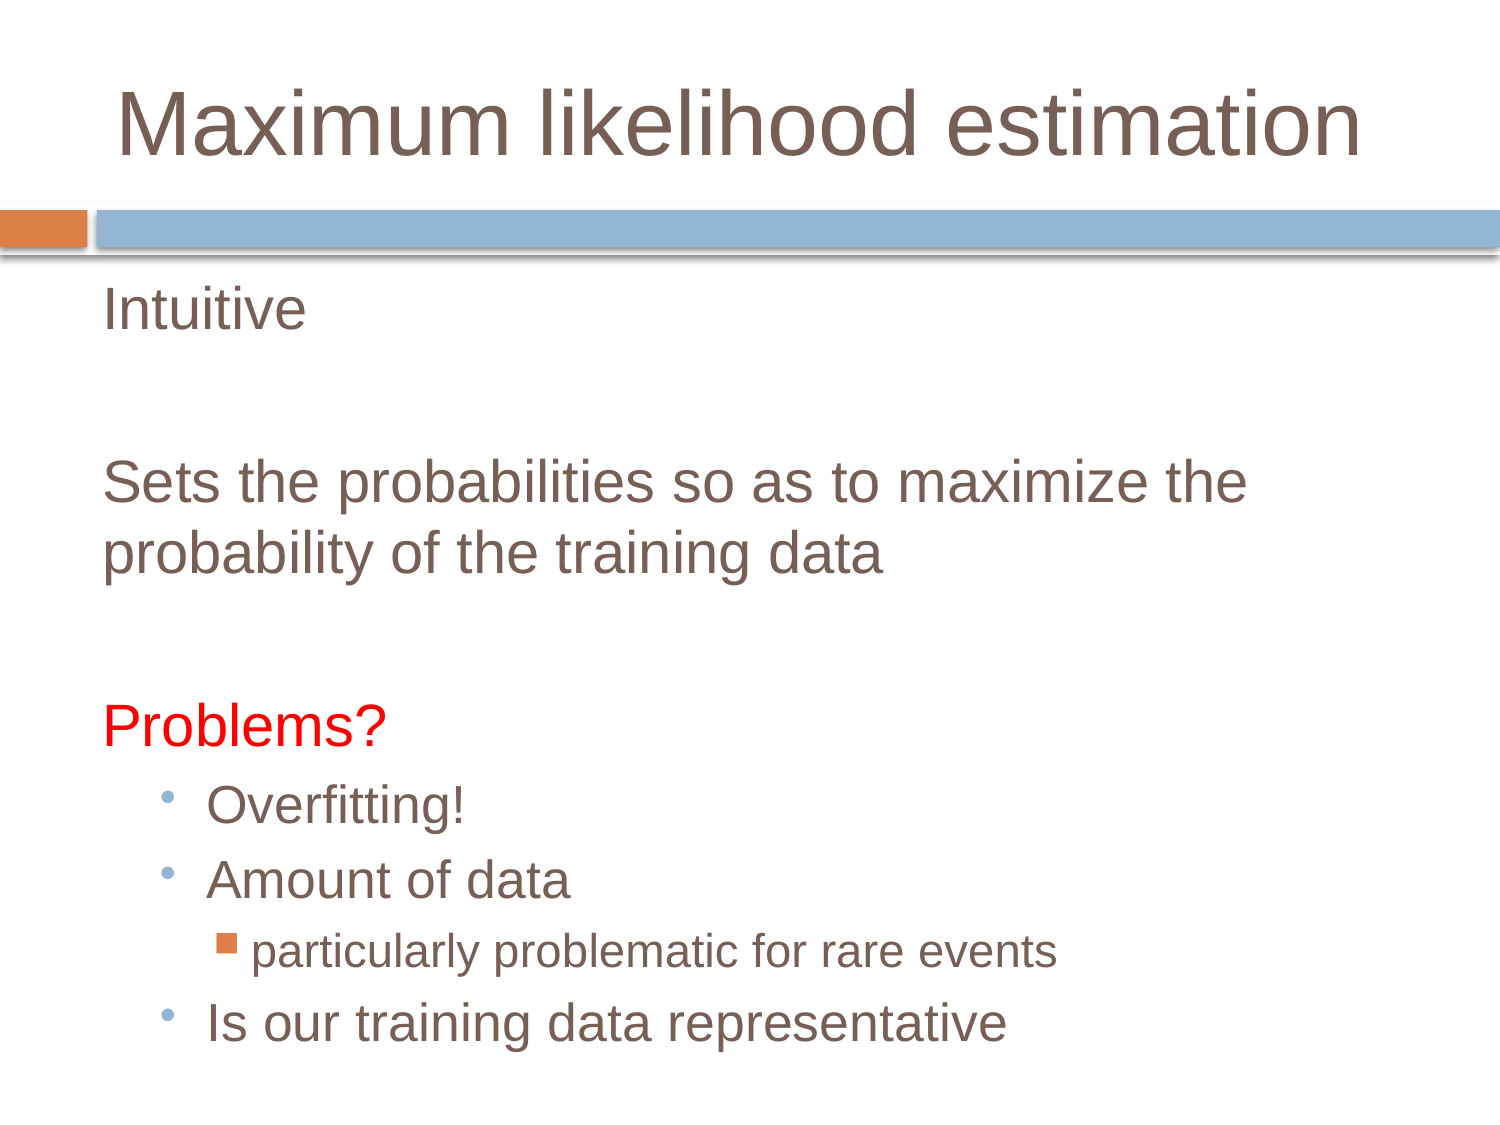

# Maximum likelihood estimation
Intuitive

Sets the probabilities so as to maximize the probability of the training data

Problems?
Overfitting!
Amount of data
particularly problematic for rare events
Is our training data representative